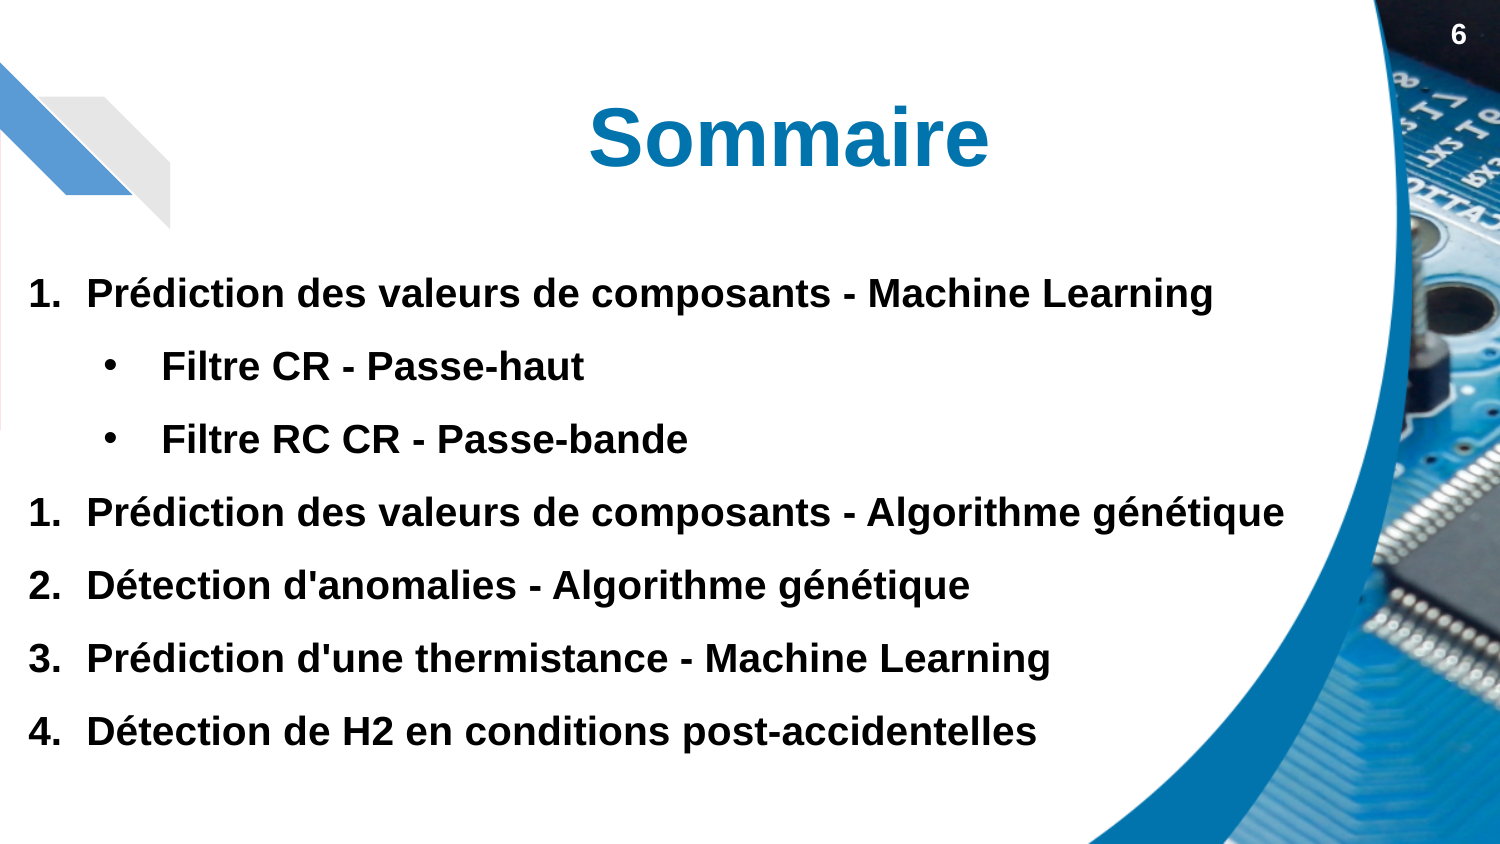

6
# Sommaire
Prédiction des valeurs de composants - Machine Learning
Filtre CR - Passe-haut
Filtre RC CR - Passe-bande
Prédiction des valeurs de composants - Algorithme génétique
Détection d'anomalies - Algorithme génétique
Prédiction d'une thermistance - Machine Learning
Détection de H2 en conditions post-accidentelles